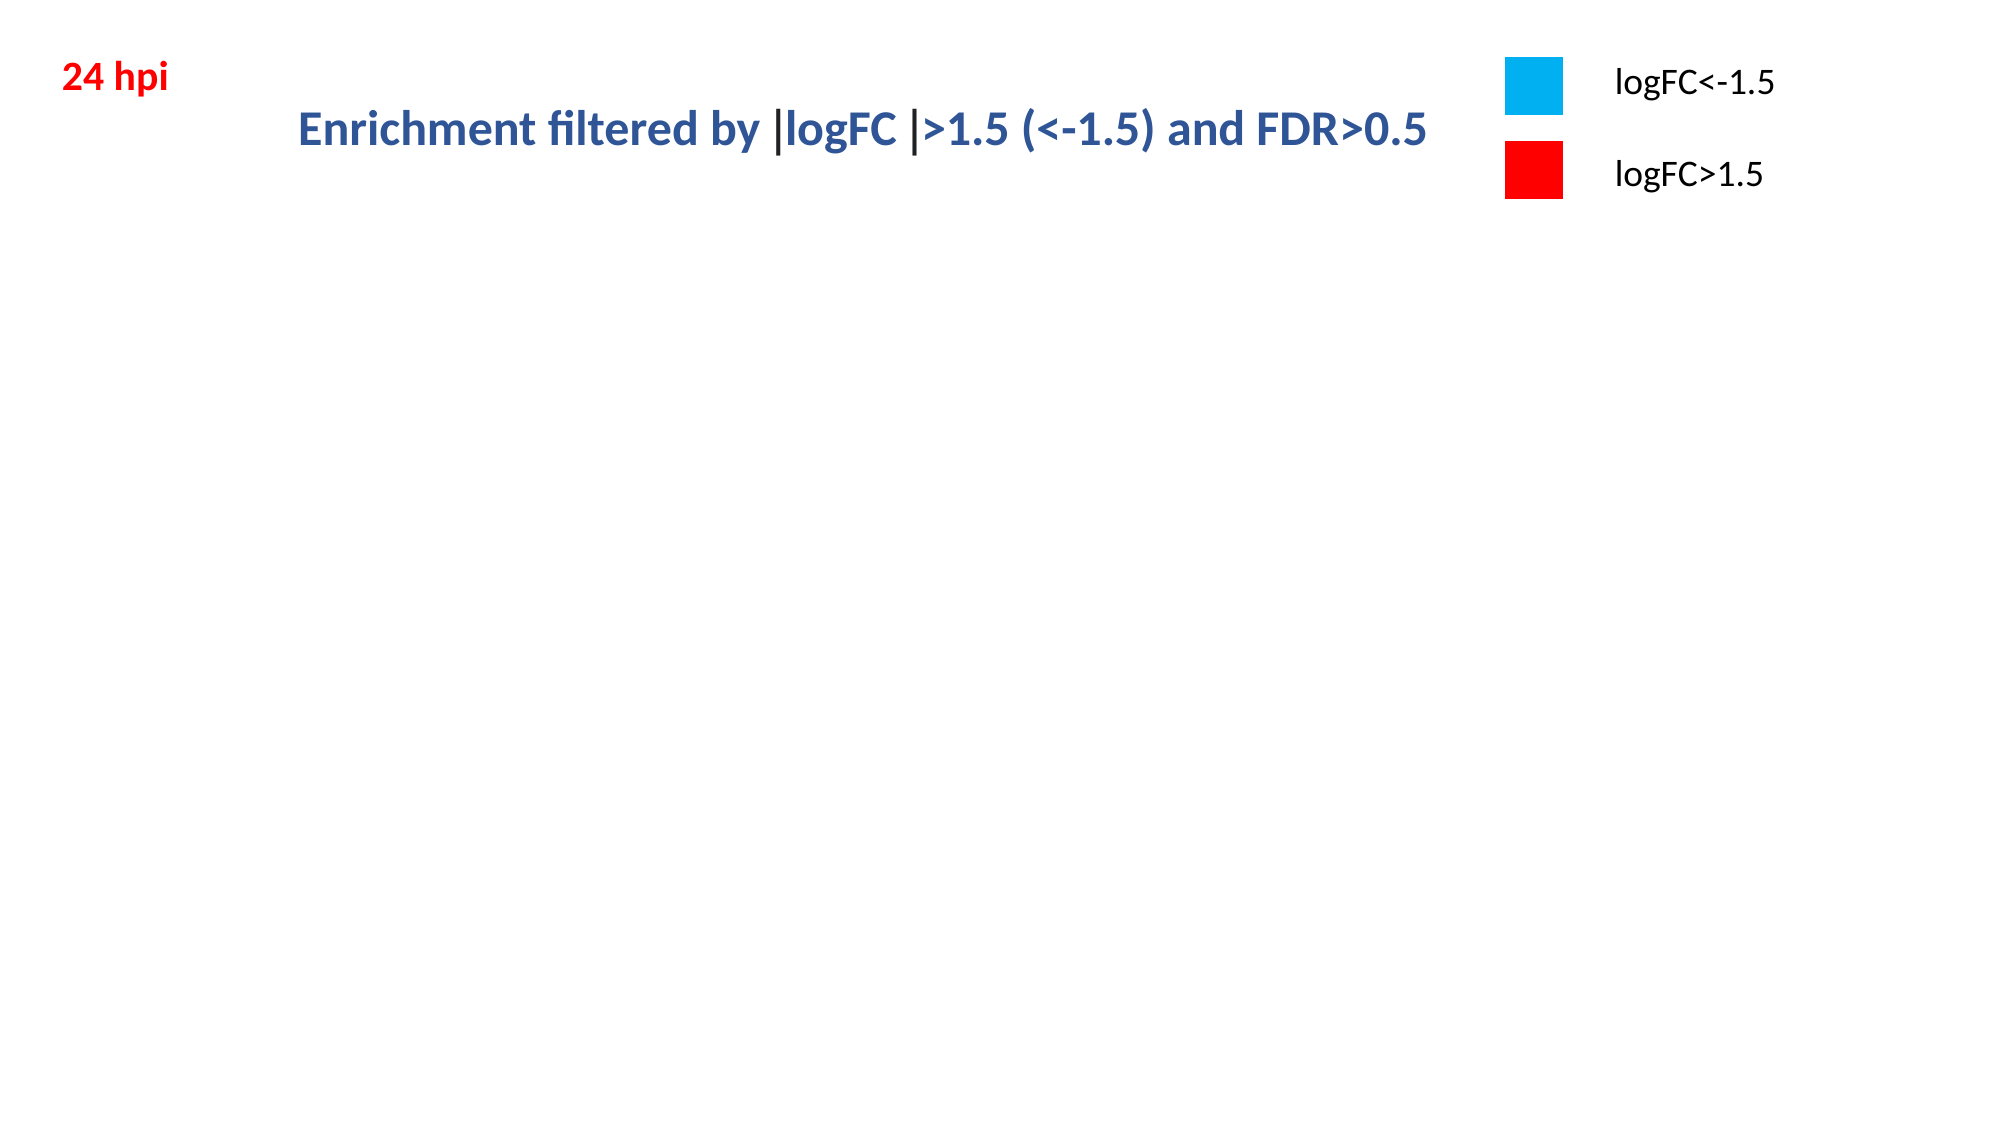

24 hpi
logFC<-1.5

Enrichment filtered by |logFC |>1.5 (<-1.5) and FDR>0.5
logFC>1.5